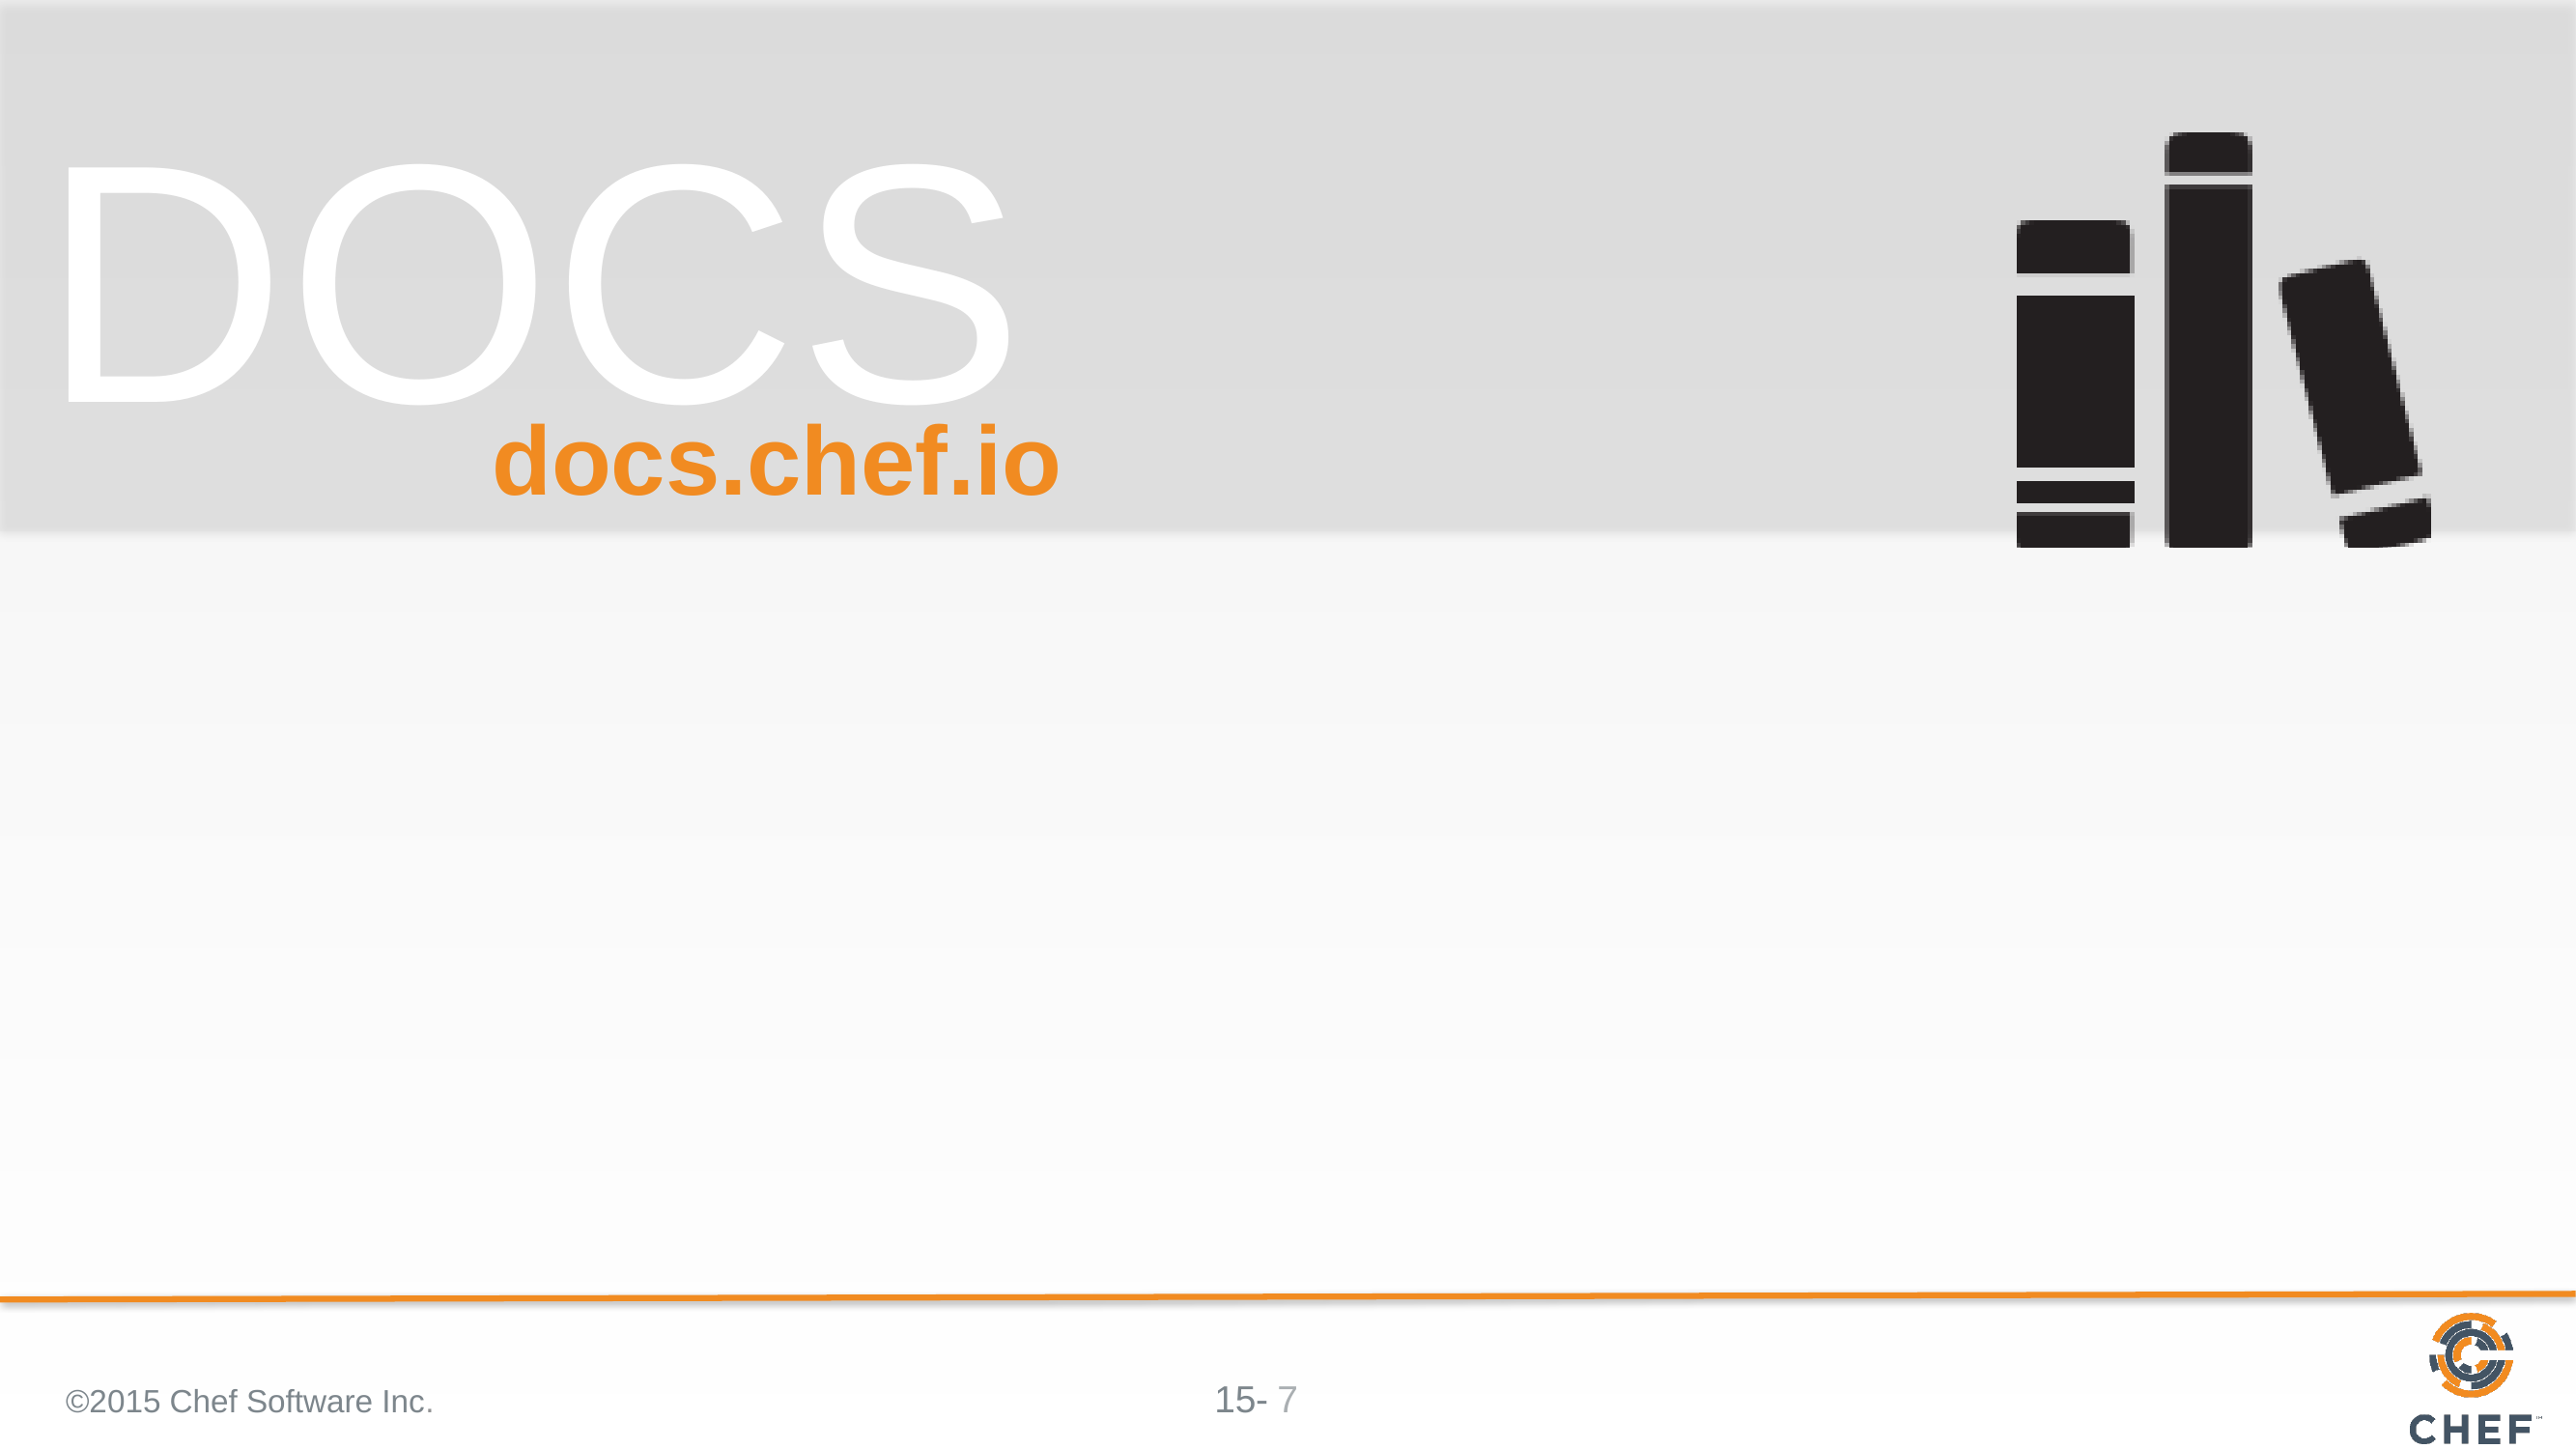

# docs.chef.io
©2015 Chef Software Inc.
7